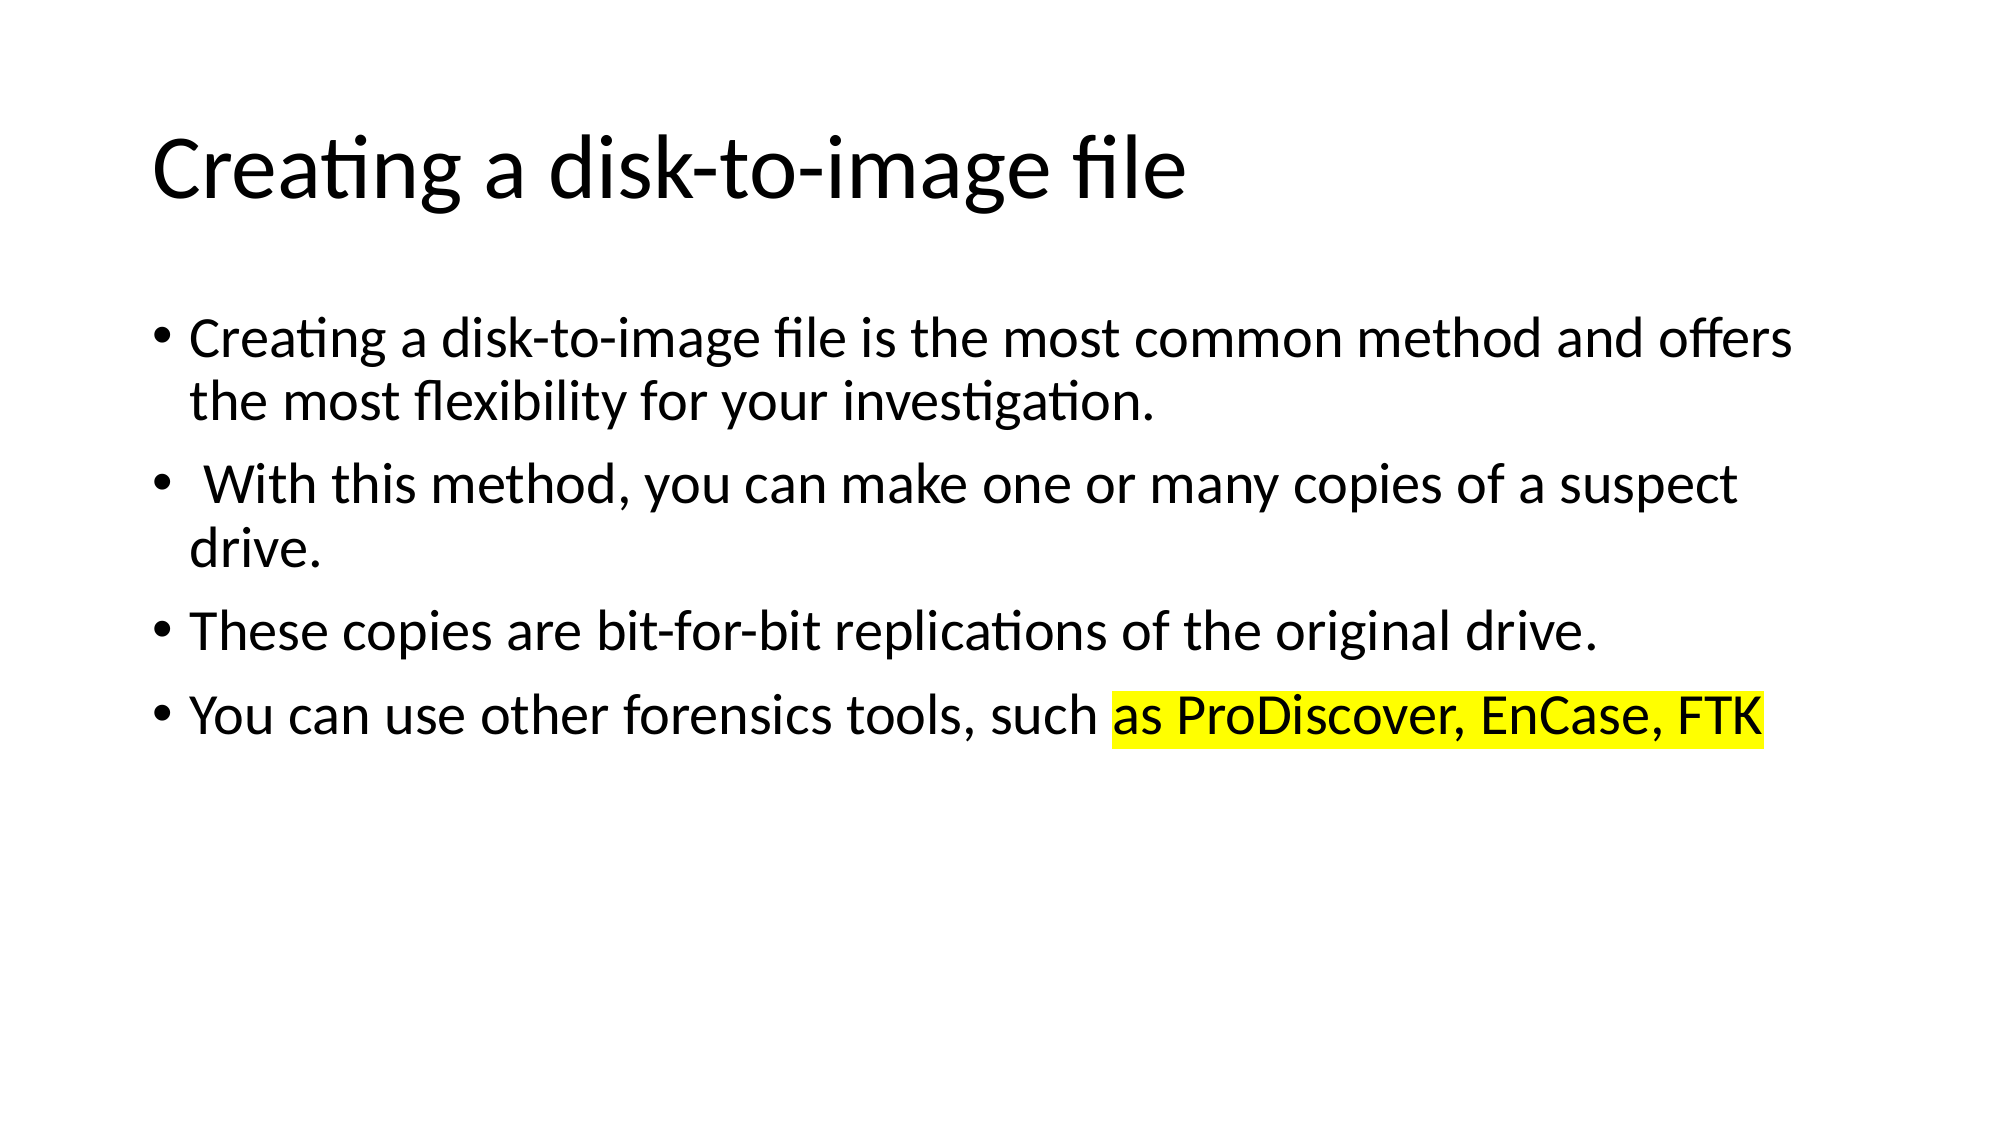

# Creating a disk-to-image file
Creating a disk-to-image file is the most common method and offers the most flexibility for your investigation.
 With this method, you can make one or many copies of a suspect drive.
These copies are bit-for-bit replications of the original drive.
You can use other forensics tools, such as ProDiscover, EnCase, FTK